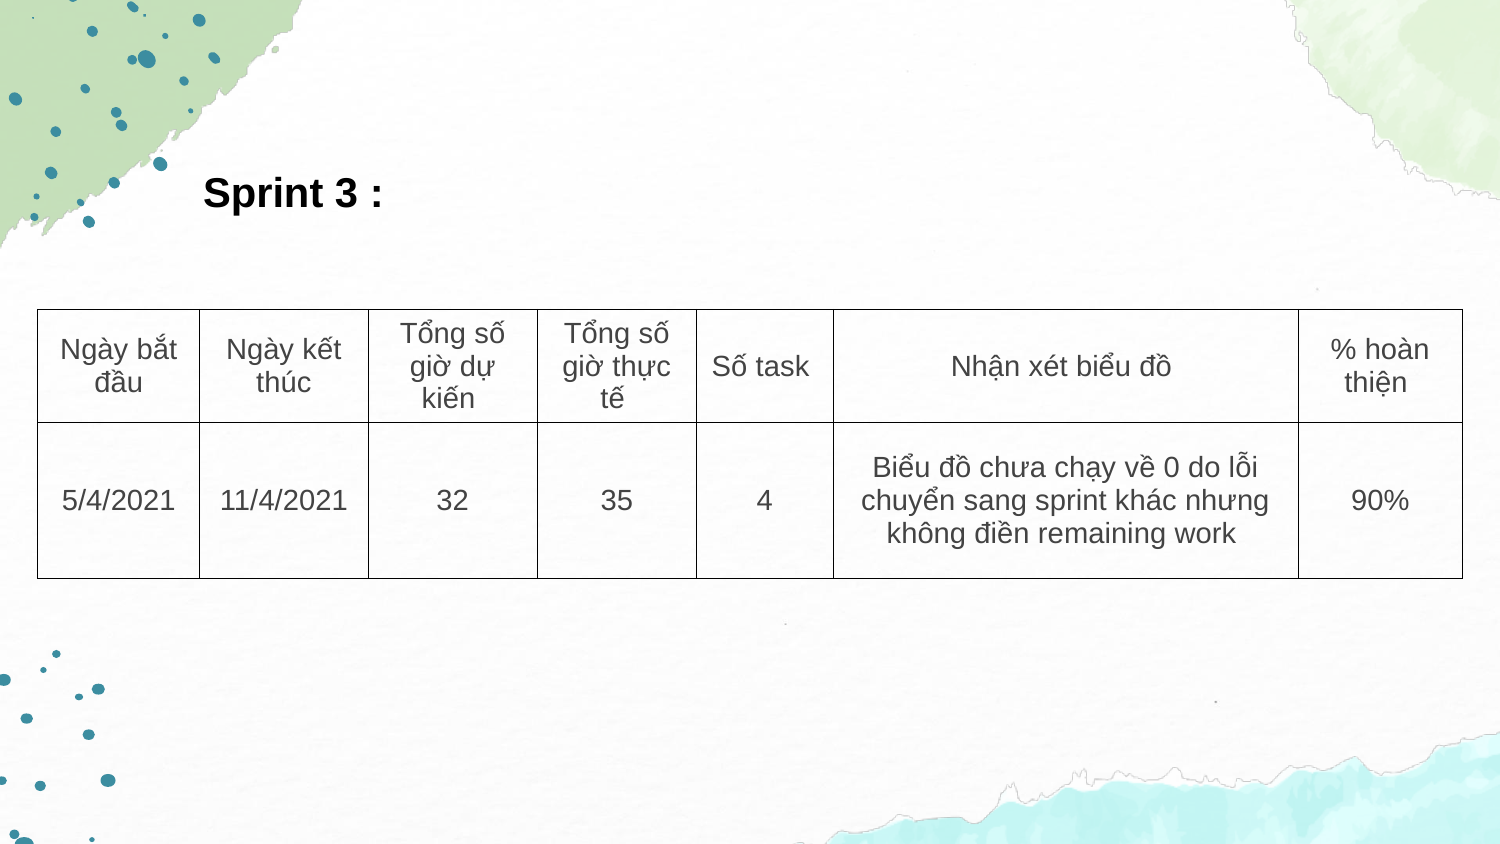

Sprint 3 :

| Ngày bắt đầu | Ngày kết thúc | Tổng số giờ dự kiến | Tổng số giờ thực tế | Số task | Nhận xét biểu đồ | % hoàn thiện |
| --- | --- | --- | --- | --- | --- | --- |
| 5/4/2021 | 11/4/2021 | 32 | 35 | 4 | Biểu đồ chưa chạy về 0 do lỗi chuyển sang sprint khác nhưng không điền remaining work | 90% |